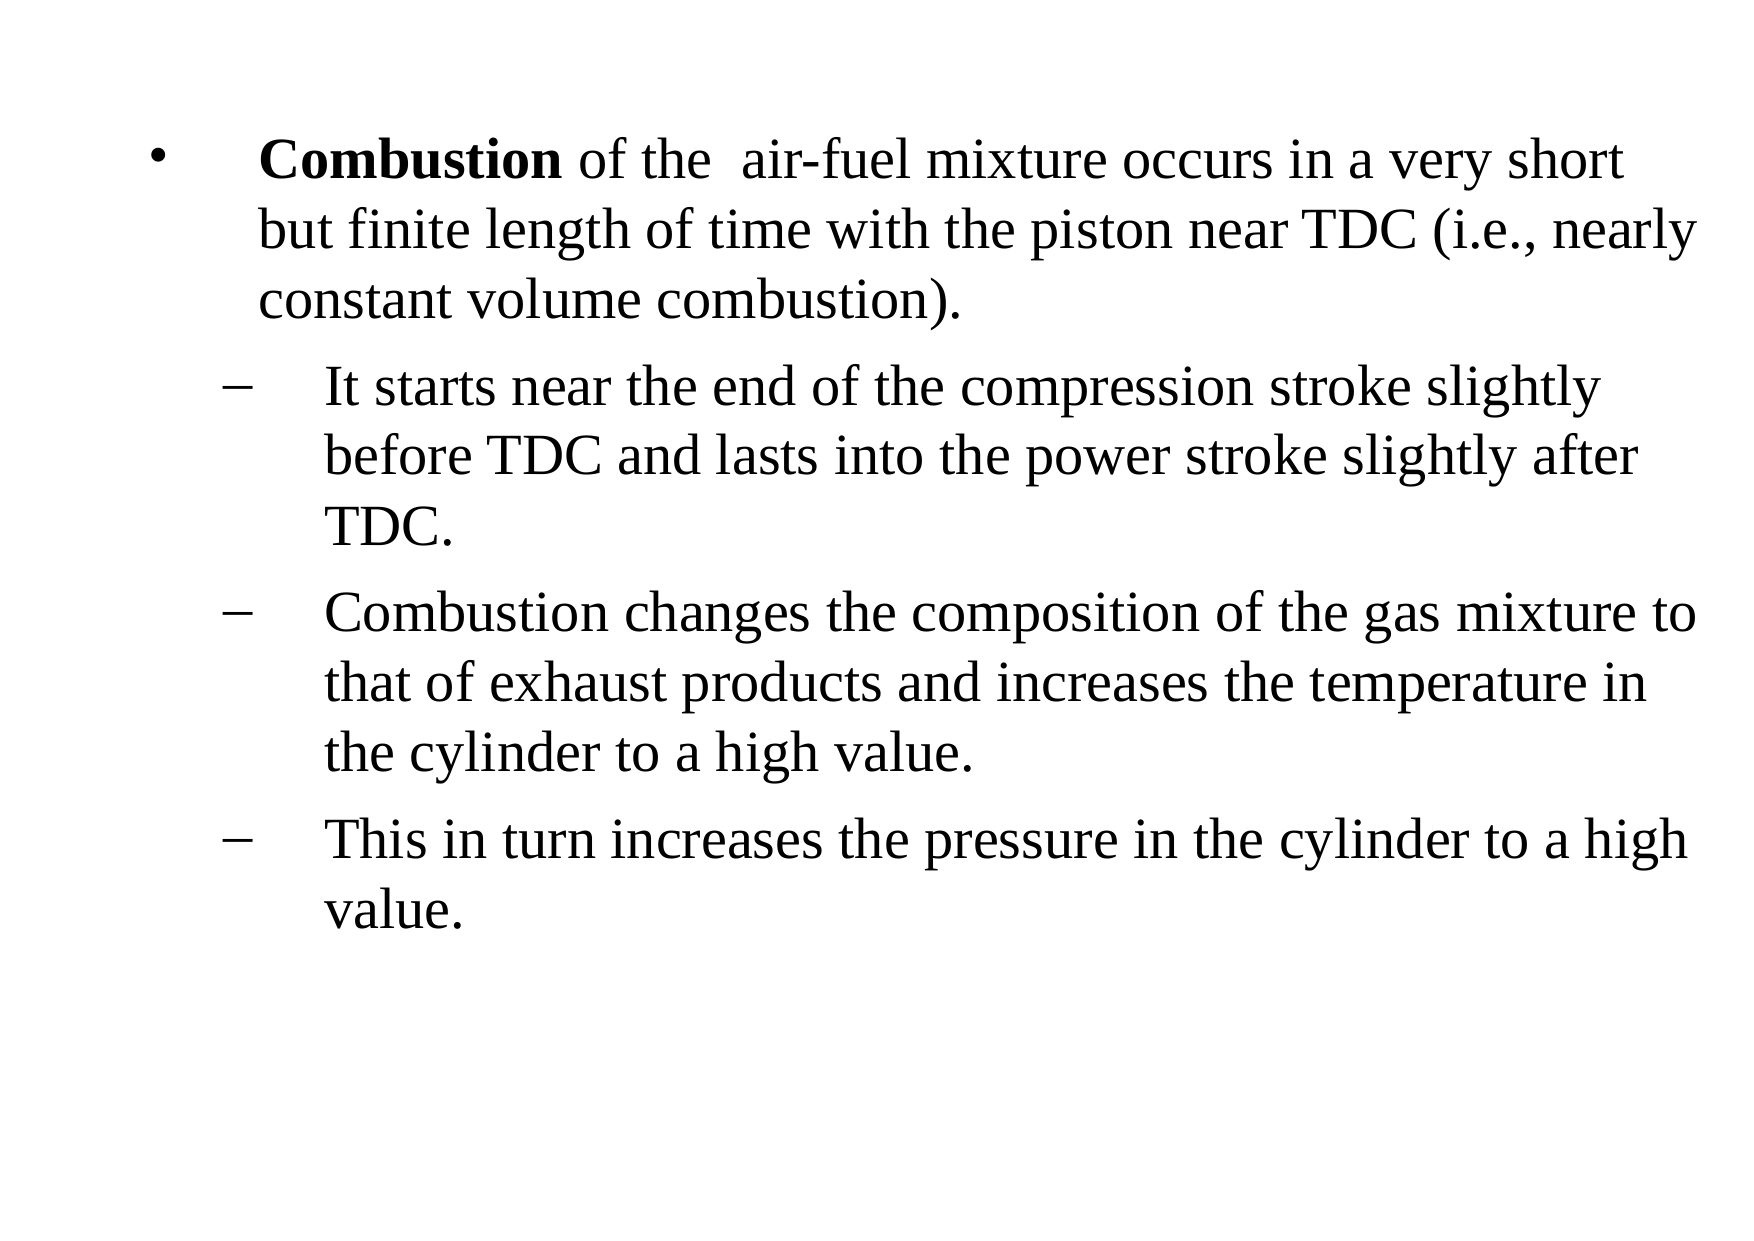

Combustion of the  air-fuel mixture occurs in a very short but finite length of time with the piston near TDC (i.e., nearly constant volume combustion).
It starts near the end of the compression stroke slightly before TDC and lasts into the power stroke slightly after TDC.
Combustion changes the composition of the gas mixture to that of exhaust products and increases the temperature in the cylinder to a high value.
This in turn increases the pressure in the cylinder to a high  value.